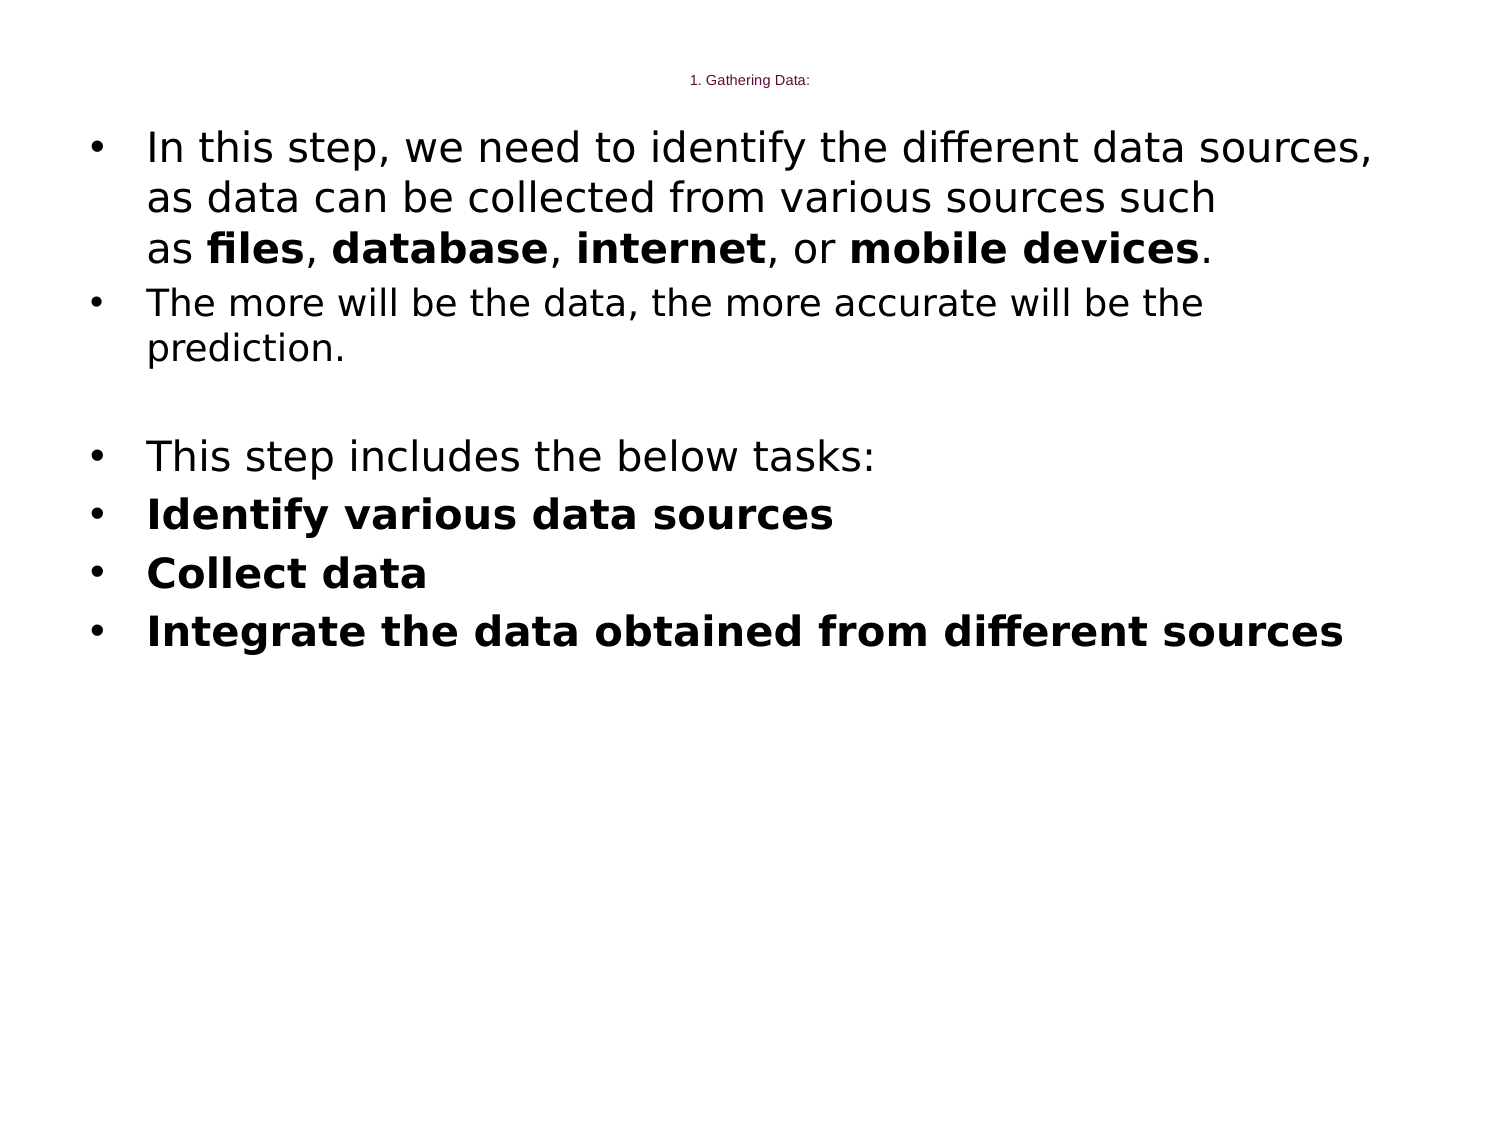

# 1. Gathering Data:
In this step, we need to identify the different data sources, as data can be collected from various sources such as files, database, internet, or mobile devices.
The more will be the data, the more accurate will be the prediction.

This step includes the below tasks:
Identify various data sources
Collect data
Integrate the data obtained from different sources